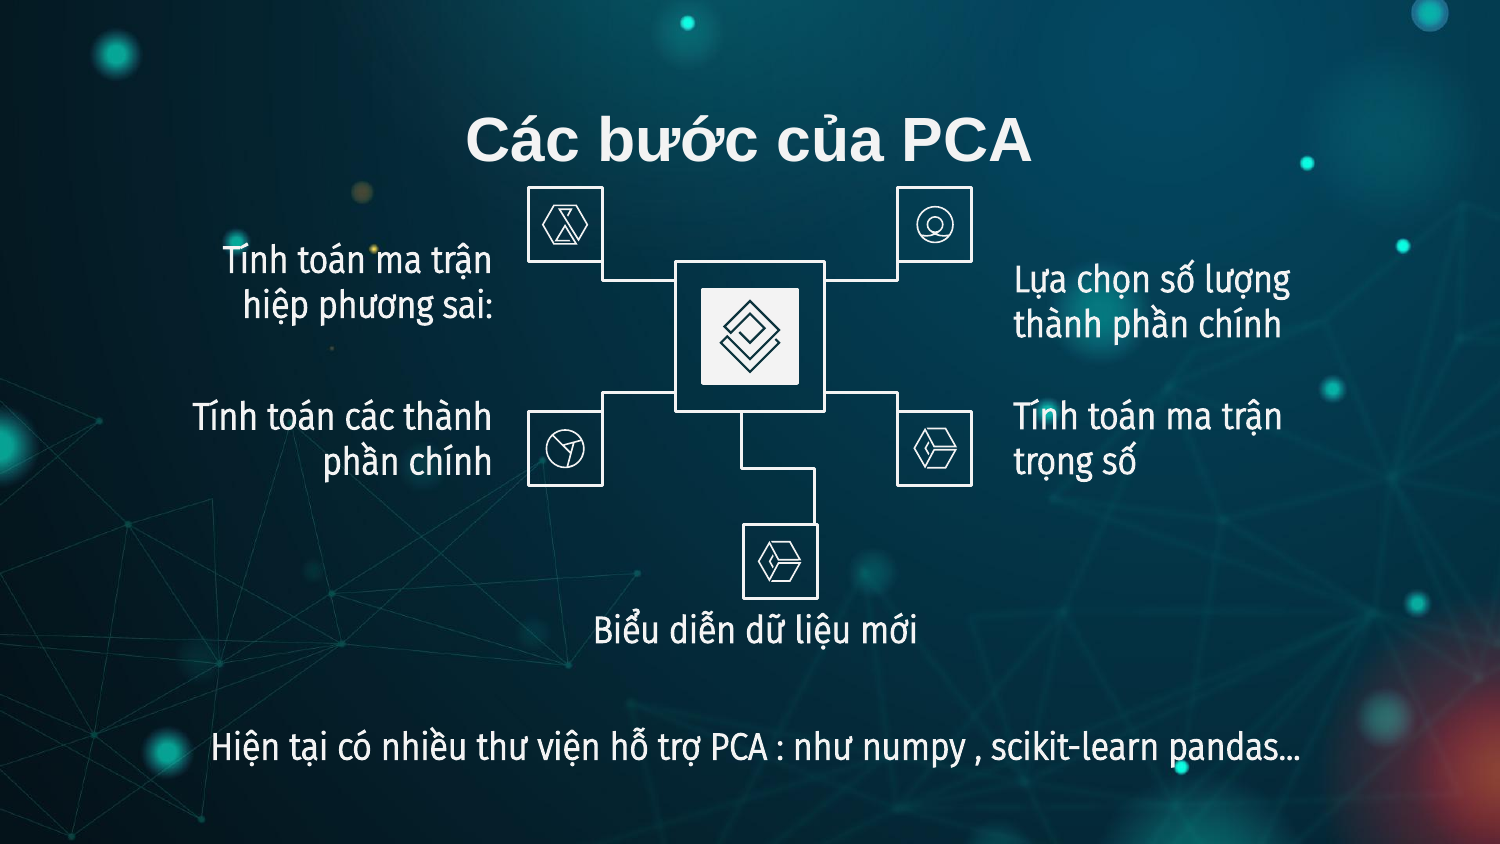

# Các bước của PCA

Tính toán ma trận hiệp phương sai:

Lựa chọn số lượng thành phần chính

Tính toán ma trận trọng số
Tính toán các thành phần chính

Biểu diễn dữ liệu mới
Hiện tại có nhiều thư viện hỗ trợ PCA : như numpy , scikit-learn pandas...